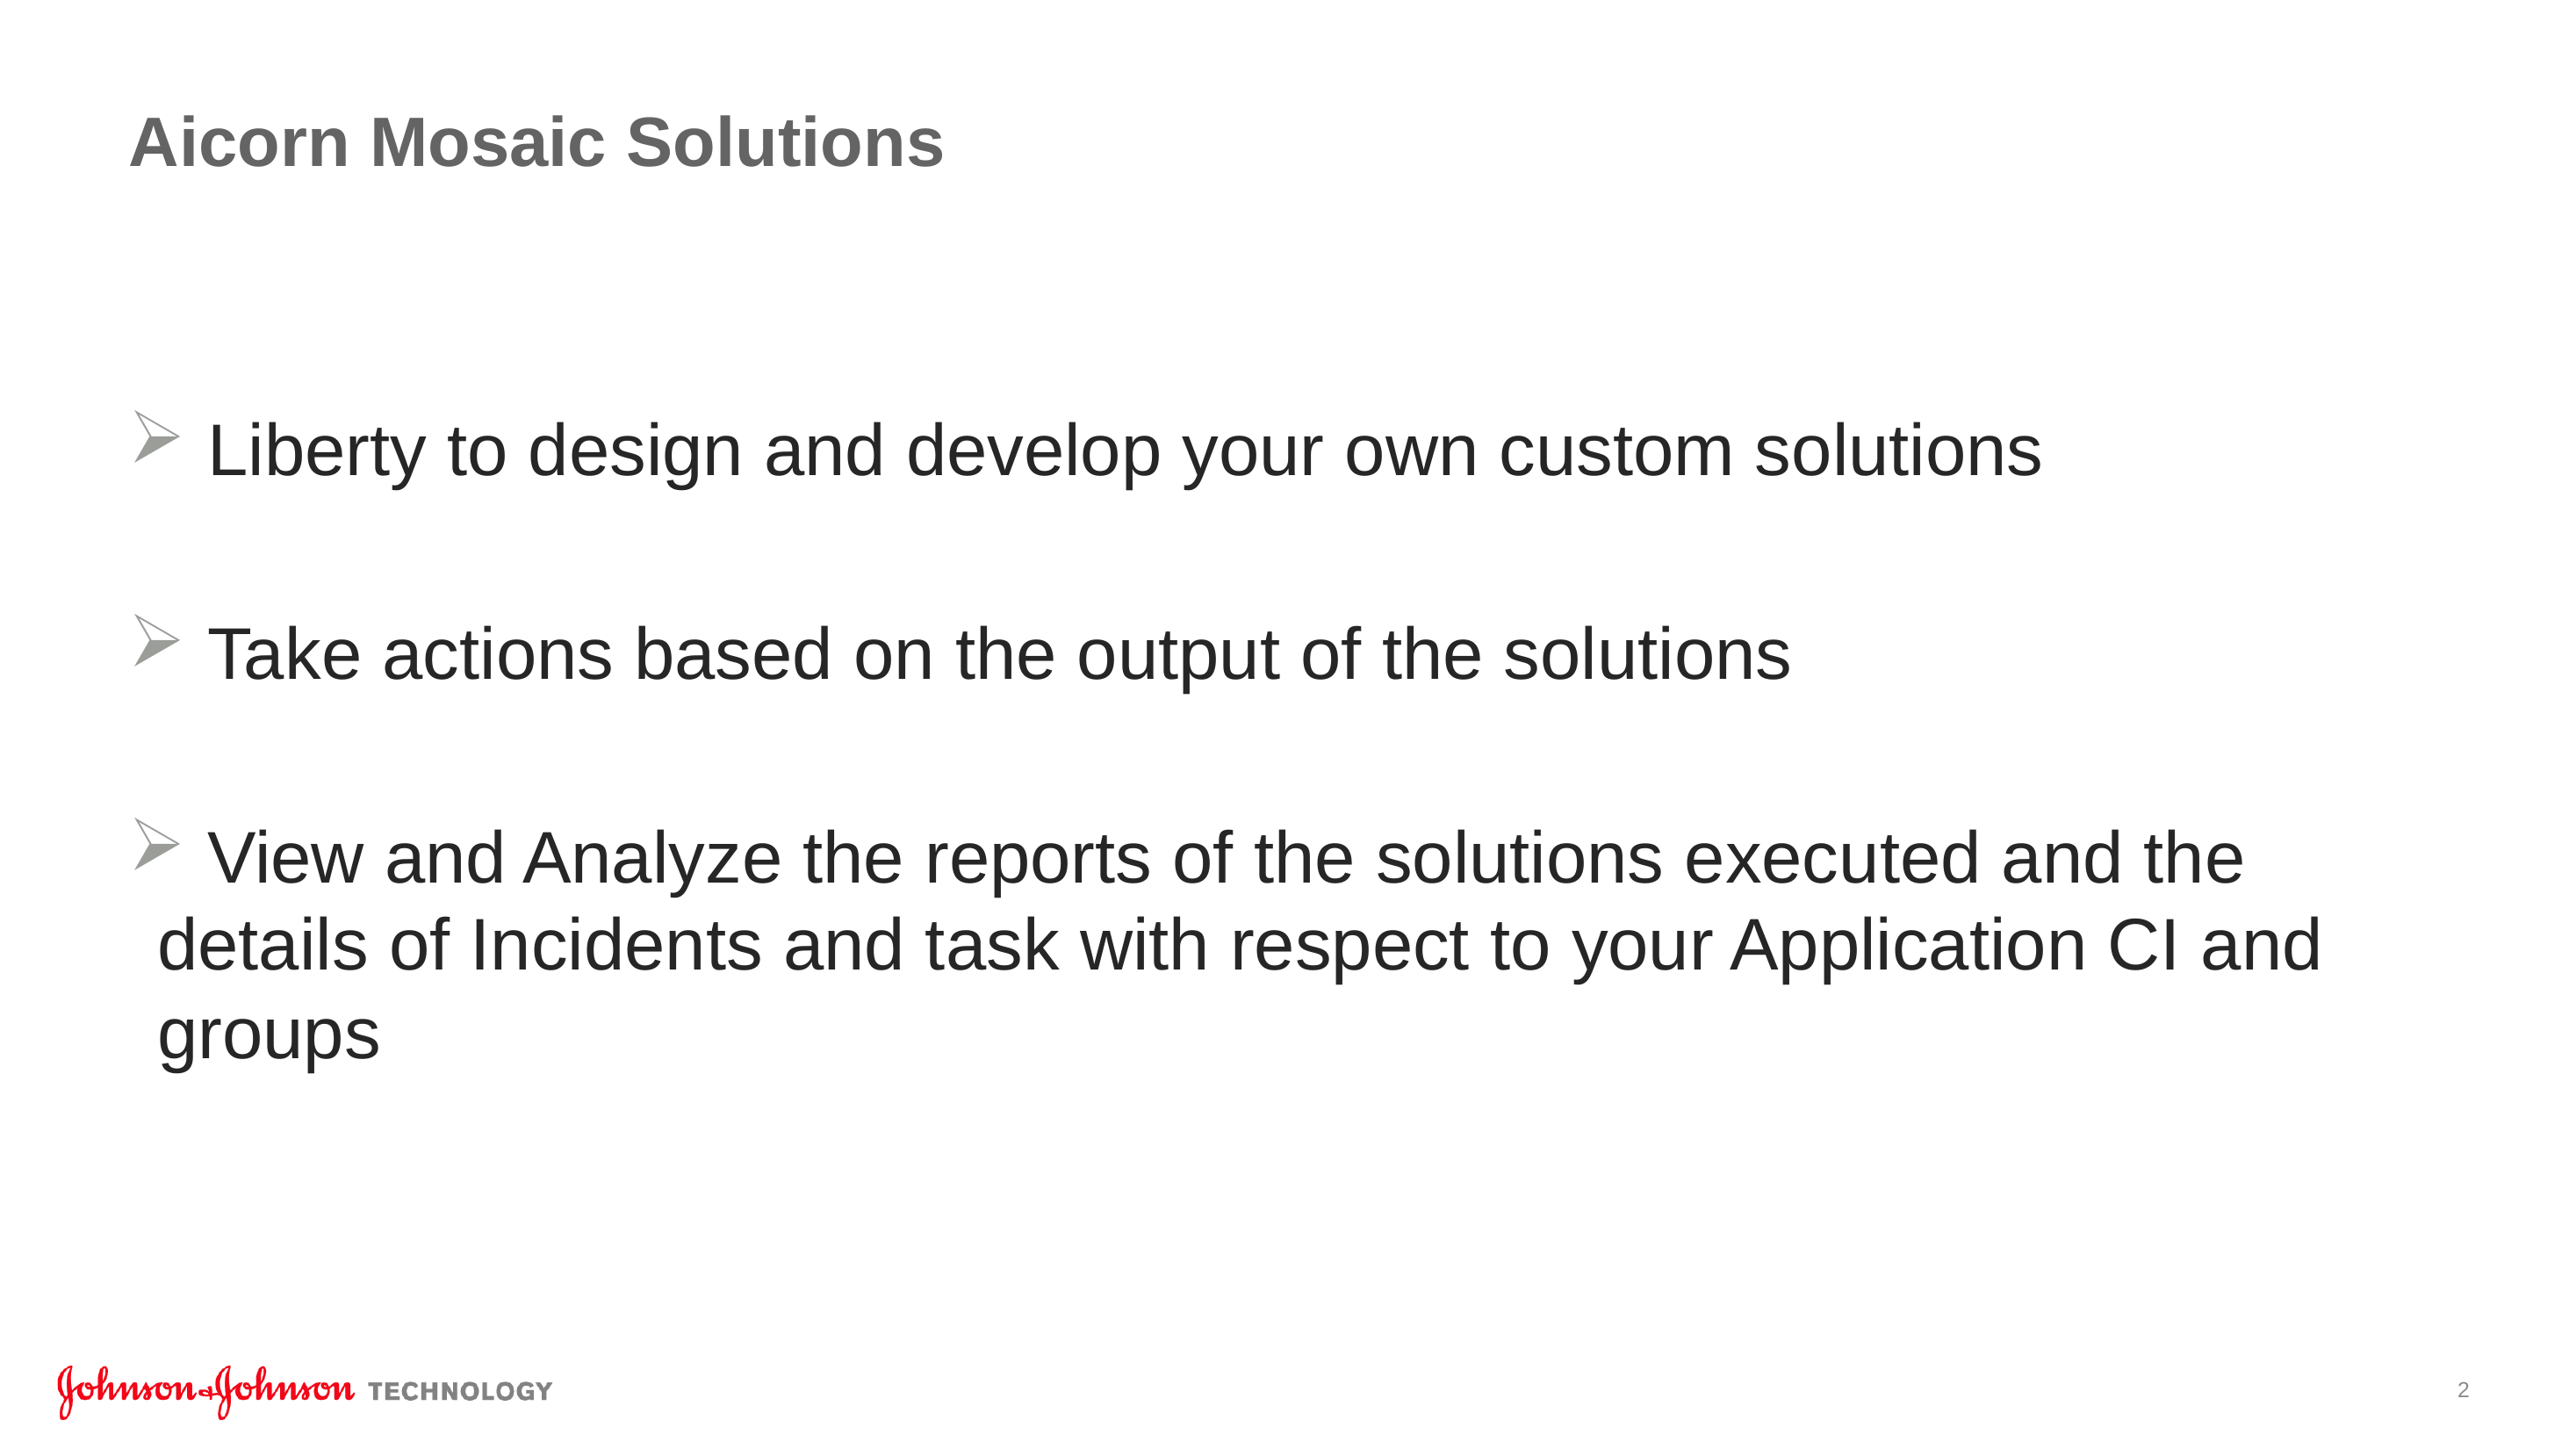

# Aicorn Mosaic Solutions

 Liberty to design and develop your own custom solutions

 Take actions based on the output of the solutions

 View and Analyze the reports of the solutions executed and the details of Incidents and task with respect to your Application CI and groups

2